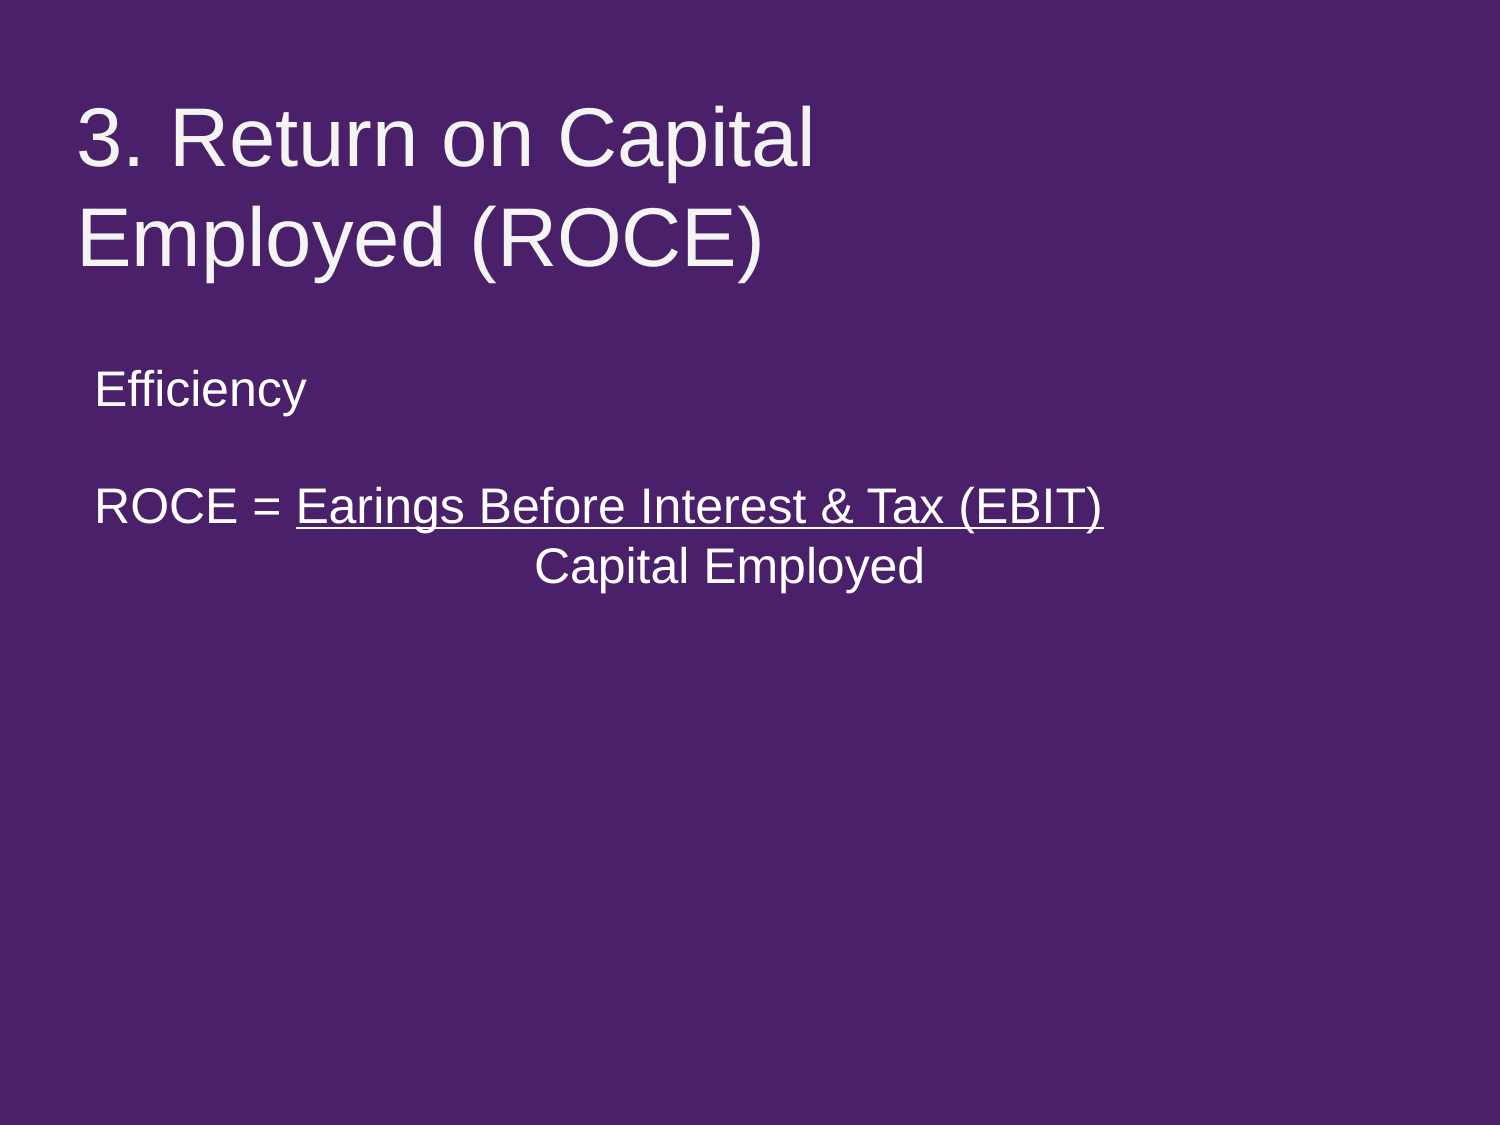

3. Return on Capital Employed (ROCE)
Efficiency
ROCE = Earings Before Interest & Tax (EBIT)
		          Capital Employed